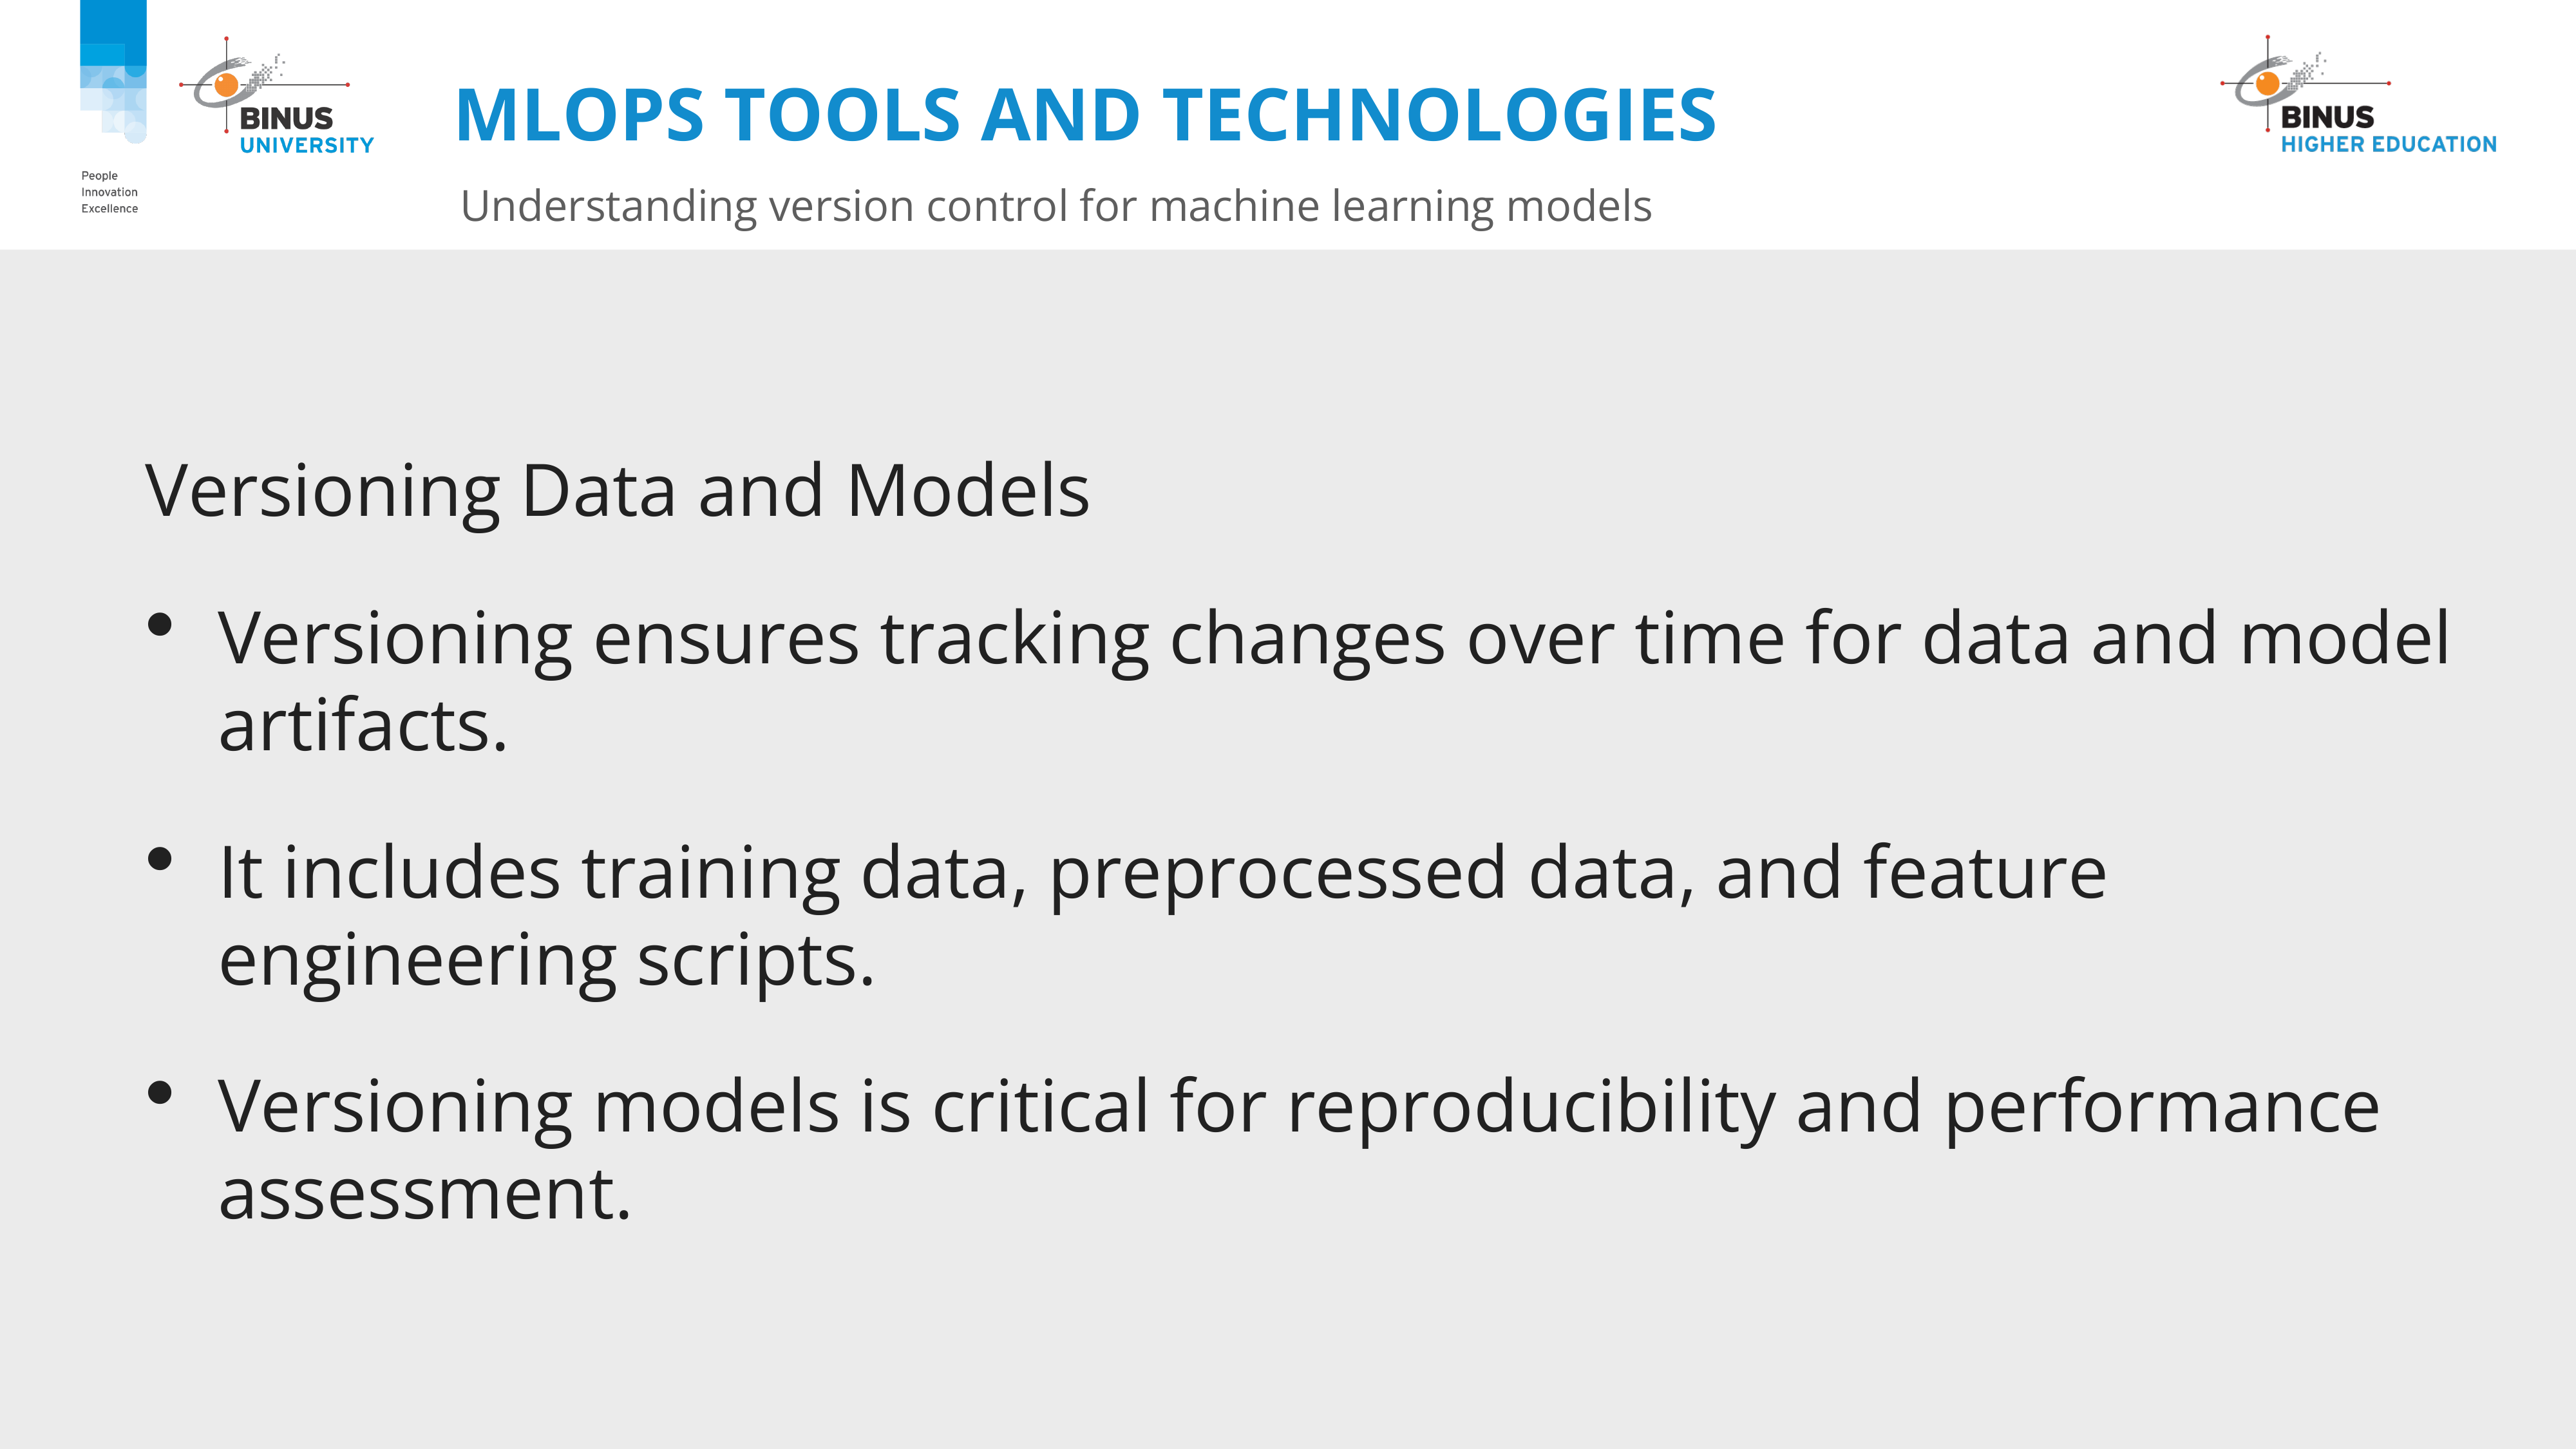

# MLOps Tools and Technologies
Understanding version control for machine learning models
Versioning Data and Models
Versioning ensures tracking changes over time for data and model artifacts.
It includes training data, preprocessed data, and feature engineering scripts.
Versioning models is critical for reproducibility and performance assessment.